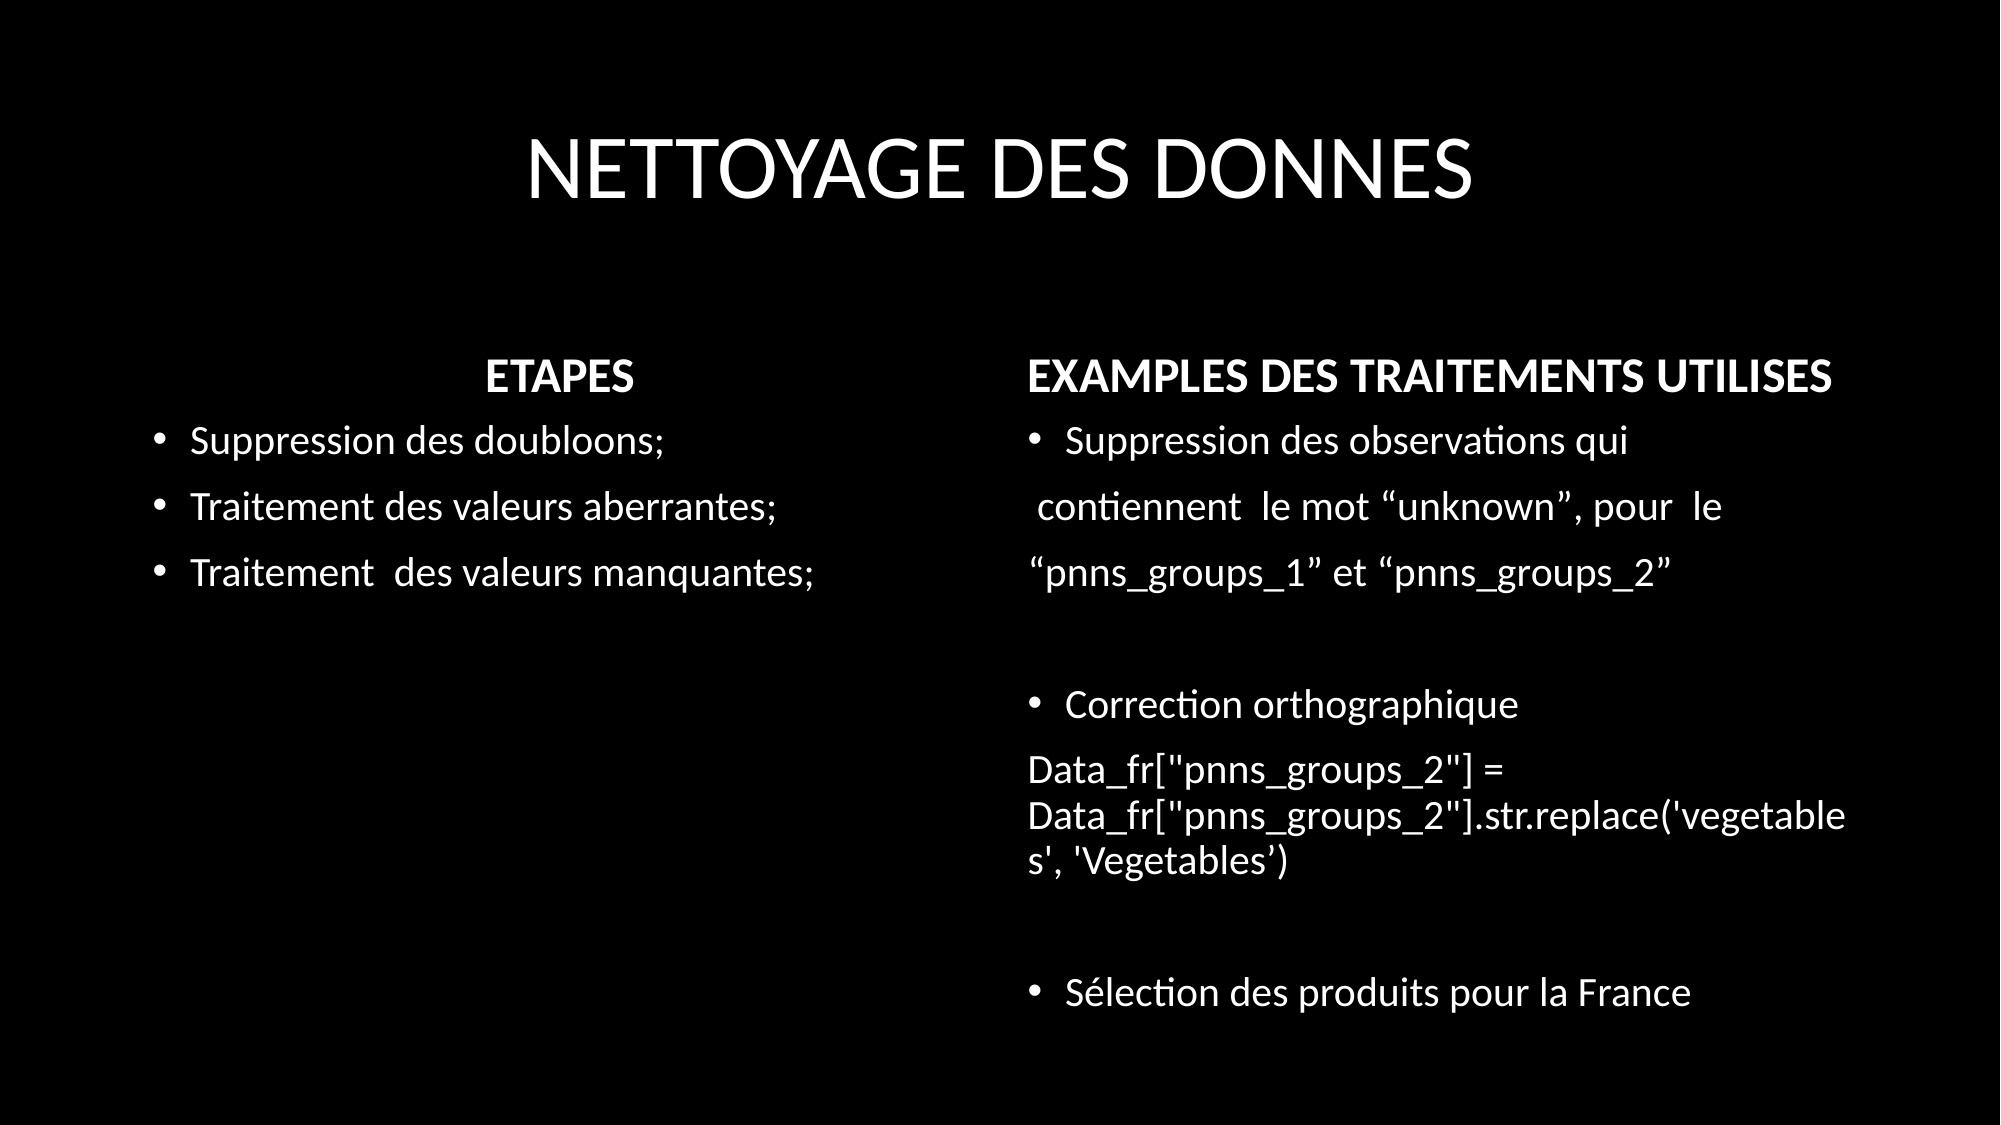

# NETTOYAGE DES DONNES
ETAPES
EXAMPLES DES TRAITEMENTS UTILISES
Suppression des doubloons;
Traitement des valeurs aberrantes;
Traitement  des valeurs manquantes;

Suppression des observations qui
 contiennent  le mot “unknown”, pour  le
“pnns_groups_1” et “pnns_groups_2”

Correction orthographique
Data_fr["pnns_groups_2"] = Data_fr["pnns_groups_2"].str.replace('vegetables', 'Vegetables’)

Sélection des produits pour la France